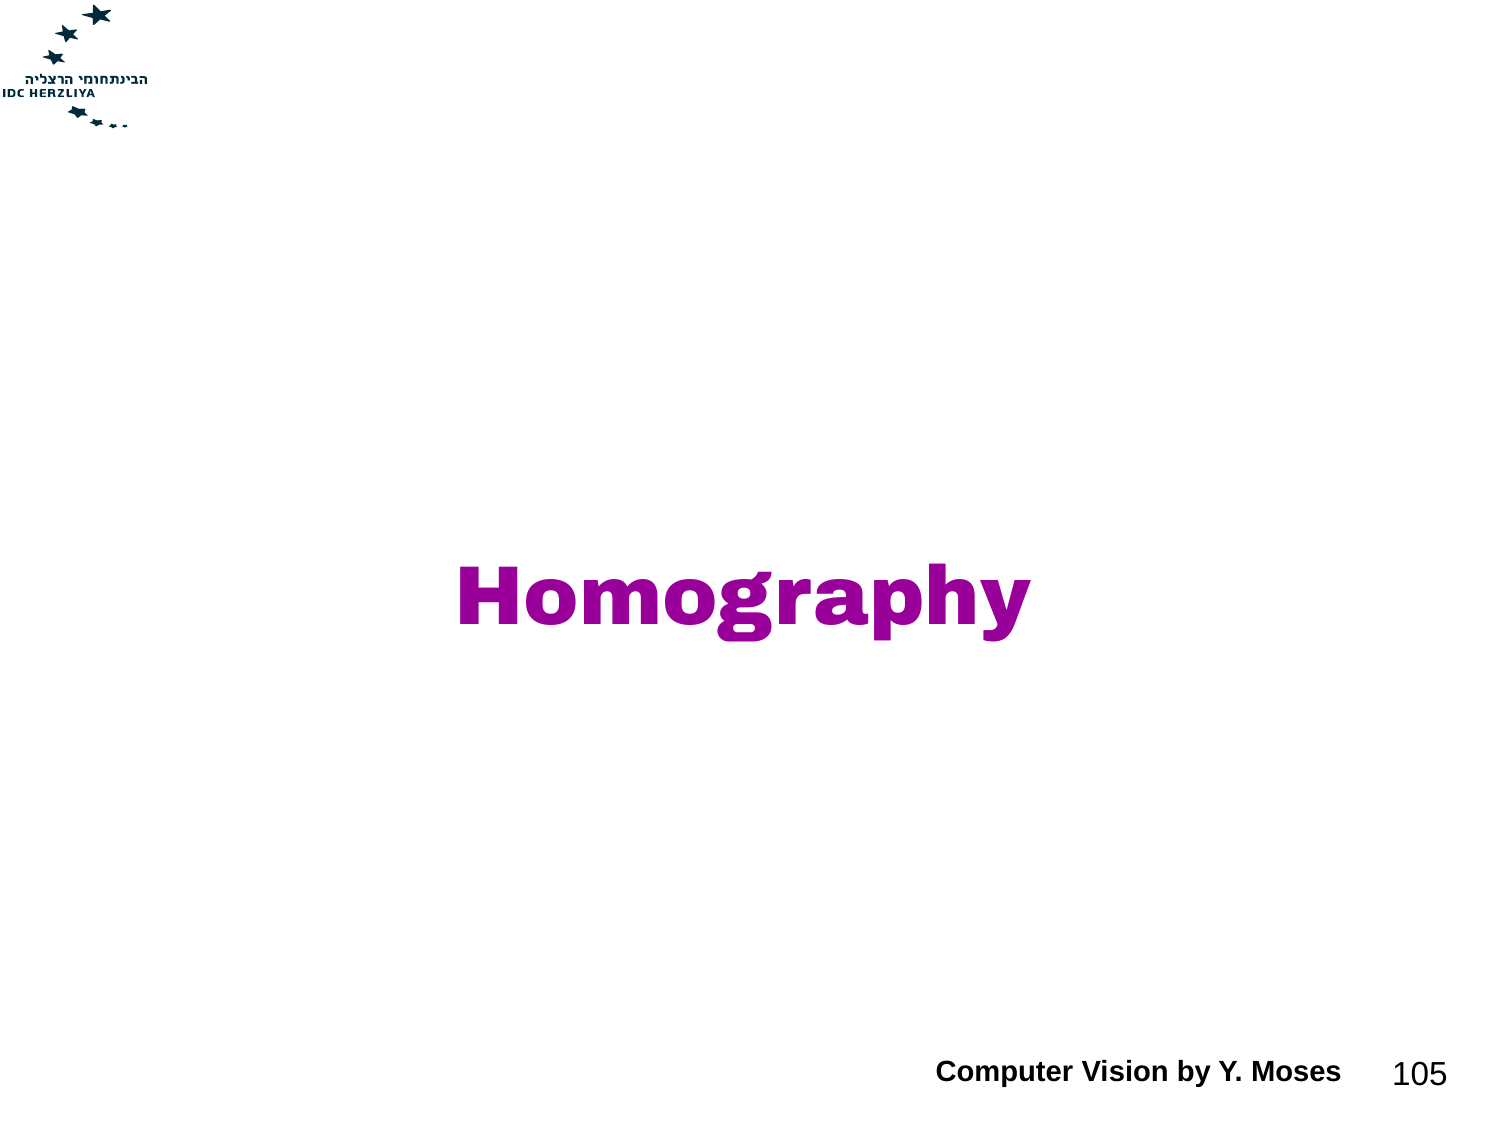

# Homography
Computer Vision by Y. Moses
105